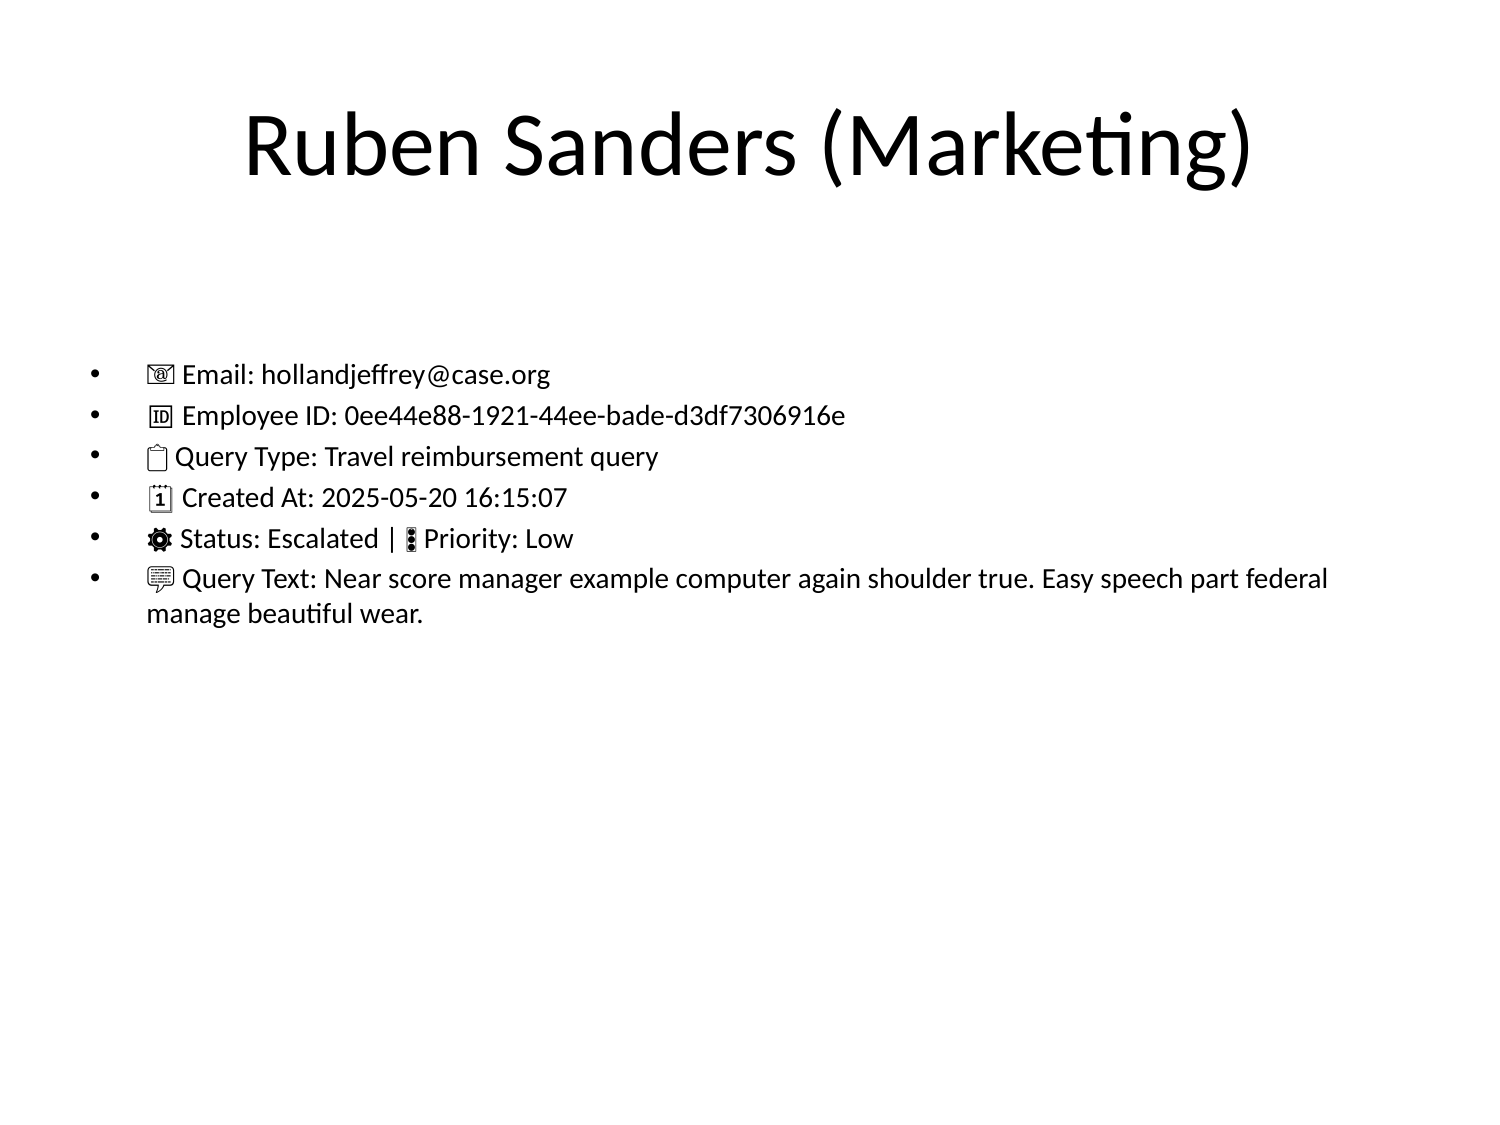

# Ruben Sanders (Marketing)

📧 Email: hollandjeffrey@case.org
🆔 Employee ID: 0ee44e88-1921-44ee-bade-d3df7306916e
📋 Query Type: Travel reimbursement query
🗓 Created At: 2025-05-20 16:15:07
⚙ Status: Escalated | 🚦 Priority: Low
💬 Query Text: Near score manager example computer again shoulder true. Easy speech part federal manage beautiful wear.